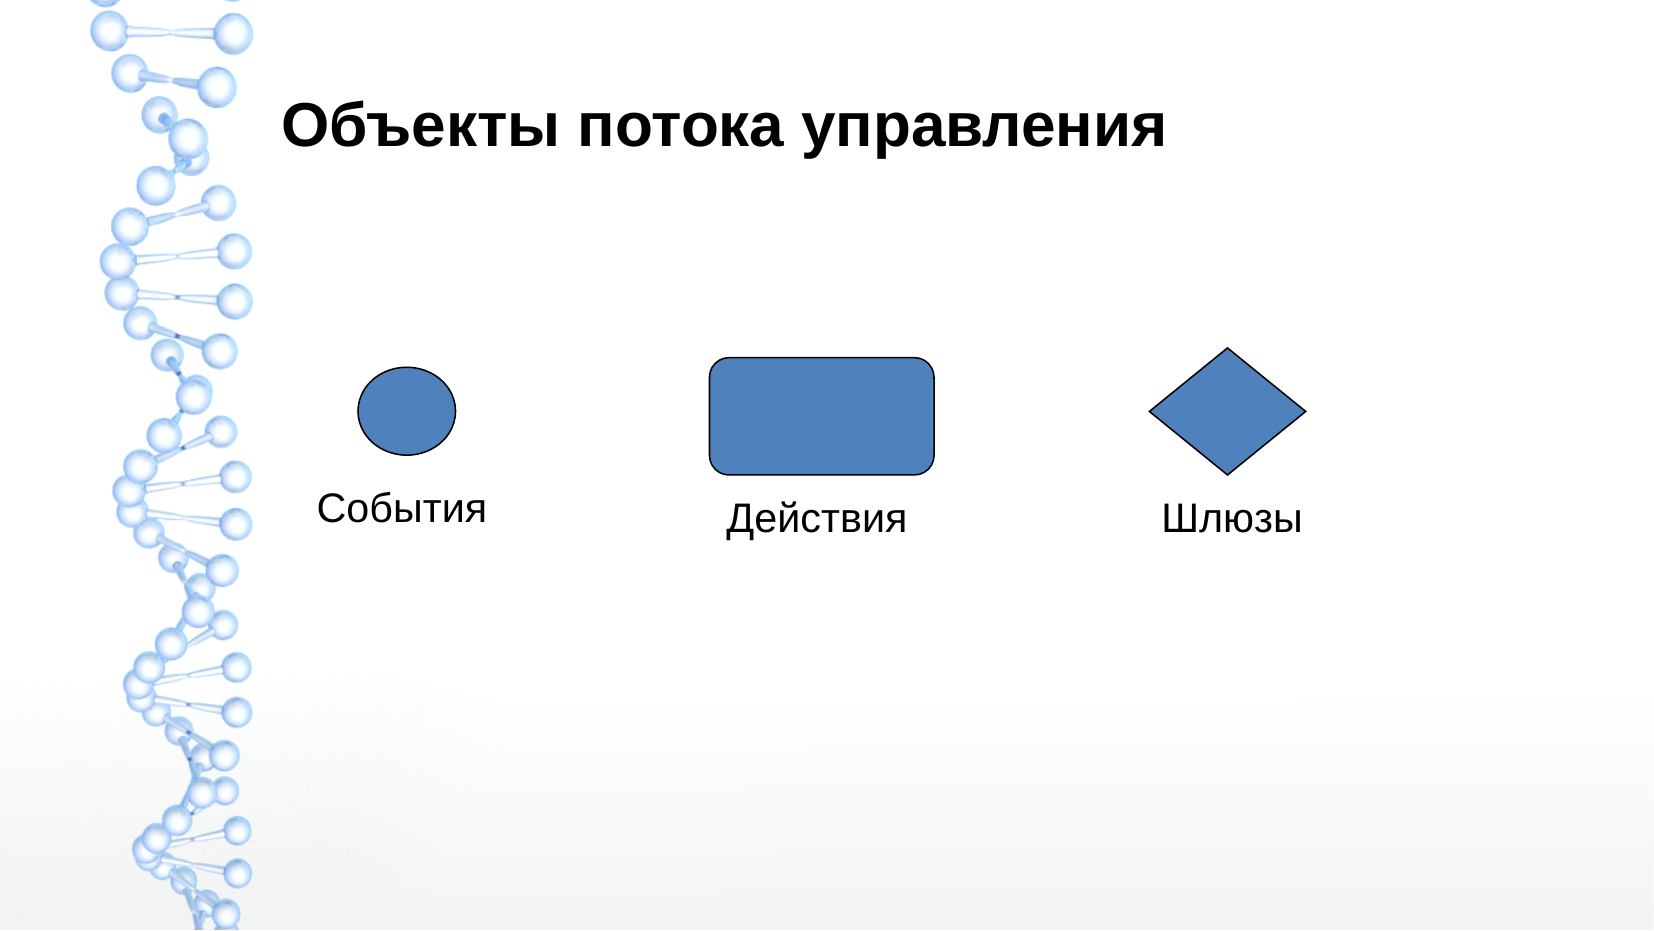

# Объекты потока управления

Шлюзы

Действия

События